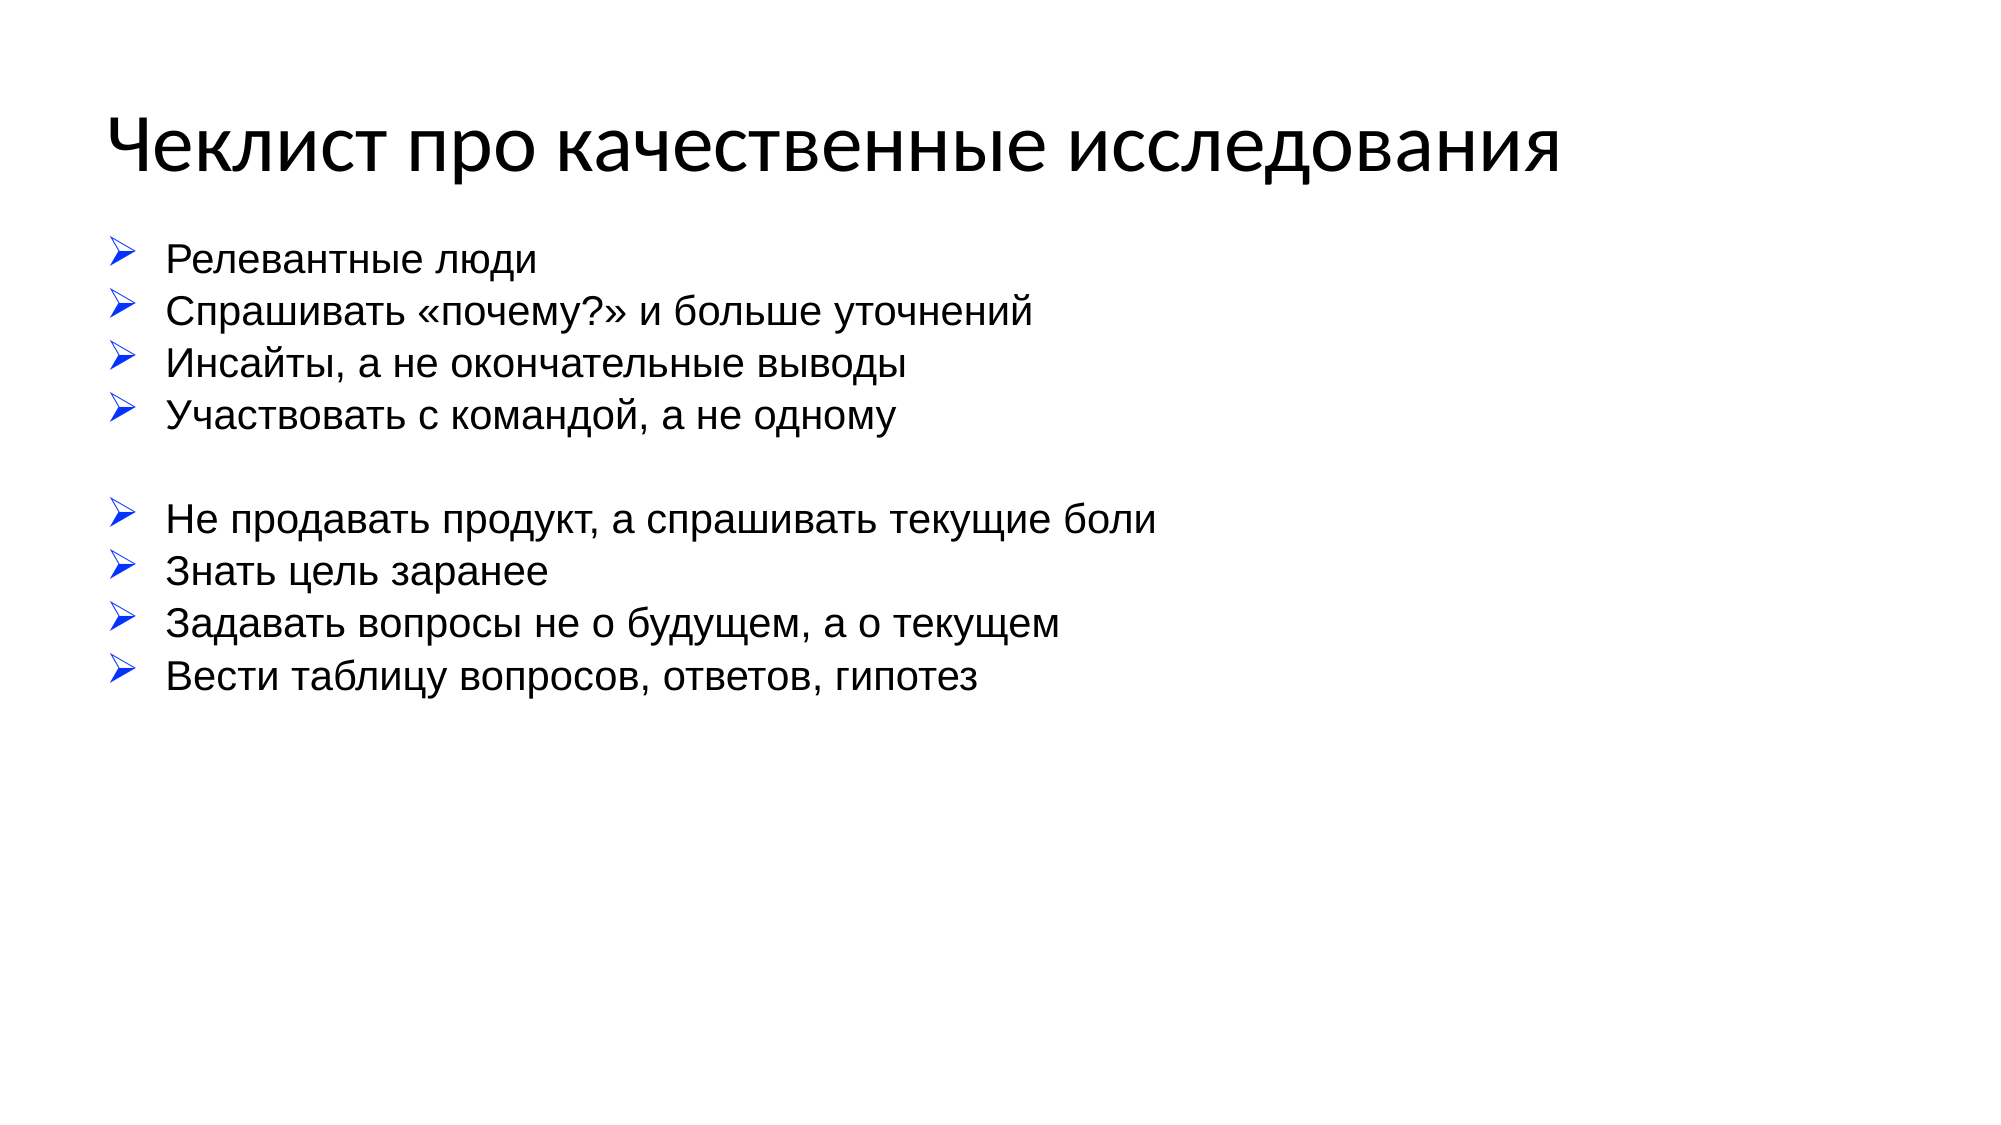

# Чеклист про качественные исследования
Релевантные люди
Спрашивать «почему?» и больше уточнений
Инсайты, а не окончательные выводы
Участвовать с командой, а не одному

Не продавать продукт, а спрашивать текущие боли
Знать цель заранее
Задавать вопросы не о будущем, а о текущем
Вести таблицу вопросов, ответов, гипотез